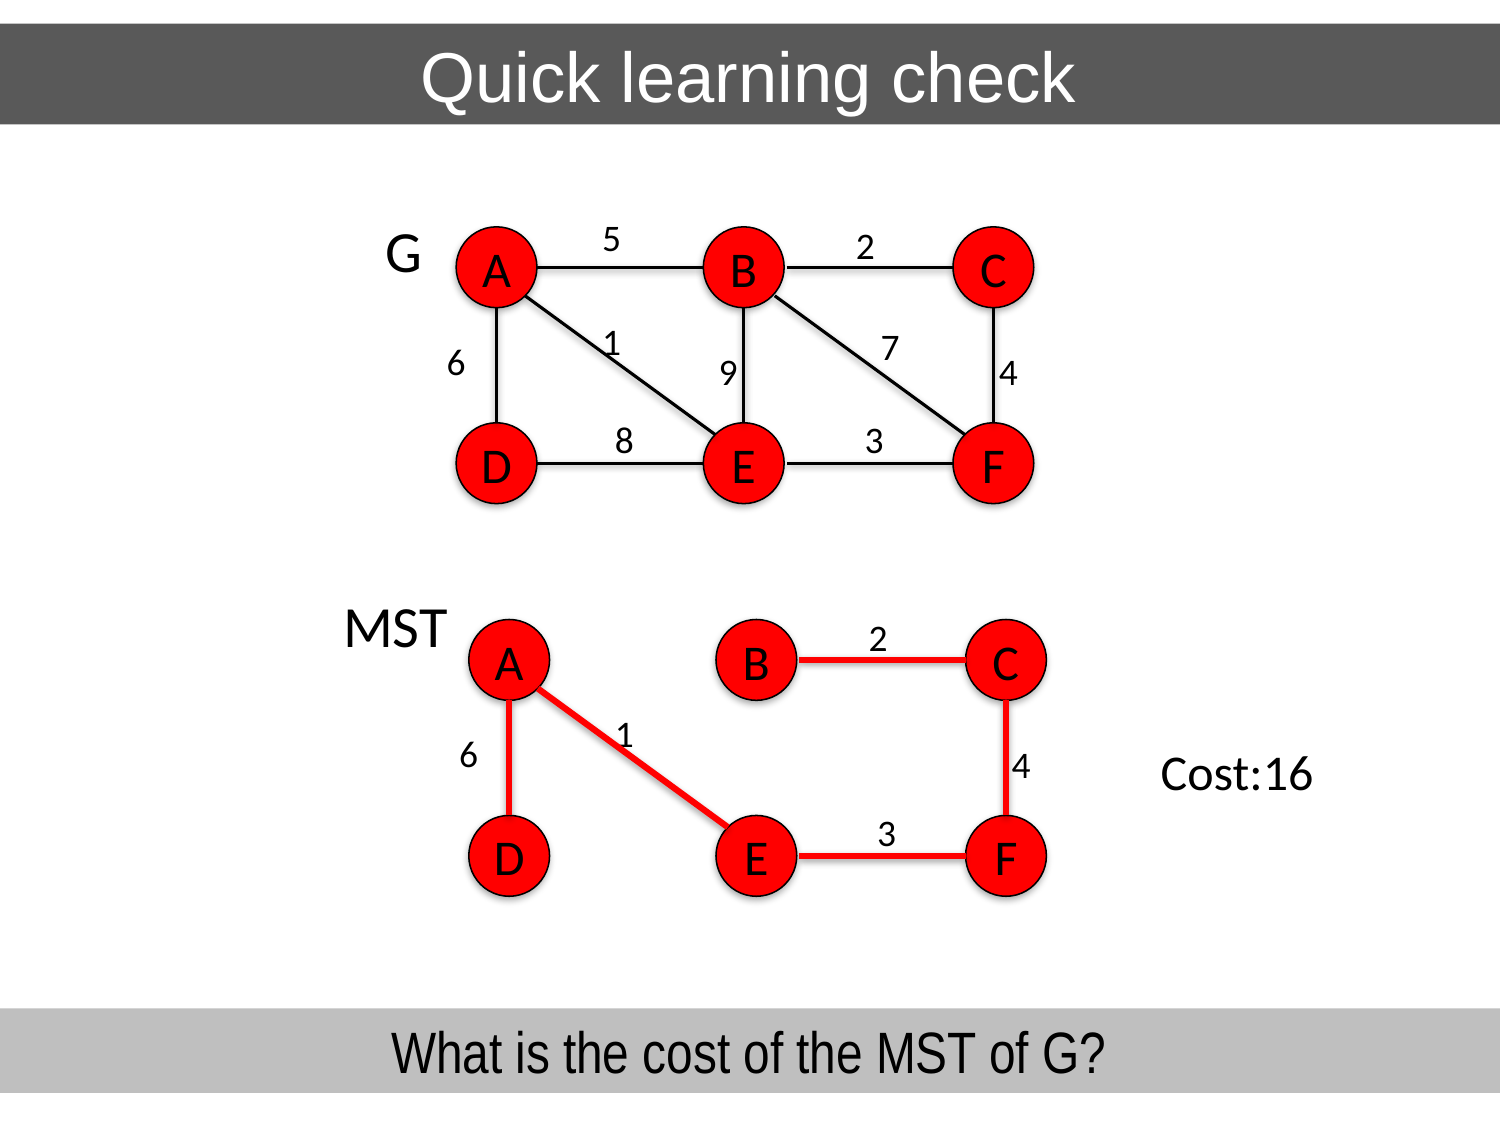

# Quick learning check
G
5
2
A
B
C
1
7
6
9
4
8
3
D
E
F
MST
2
A
B
C
1
6
4
Cost:16
3
D
E
F
What is the cost of the MST of G?